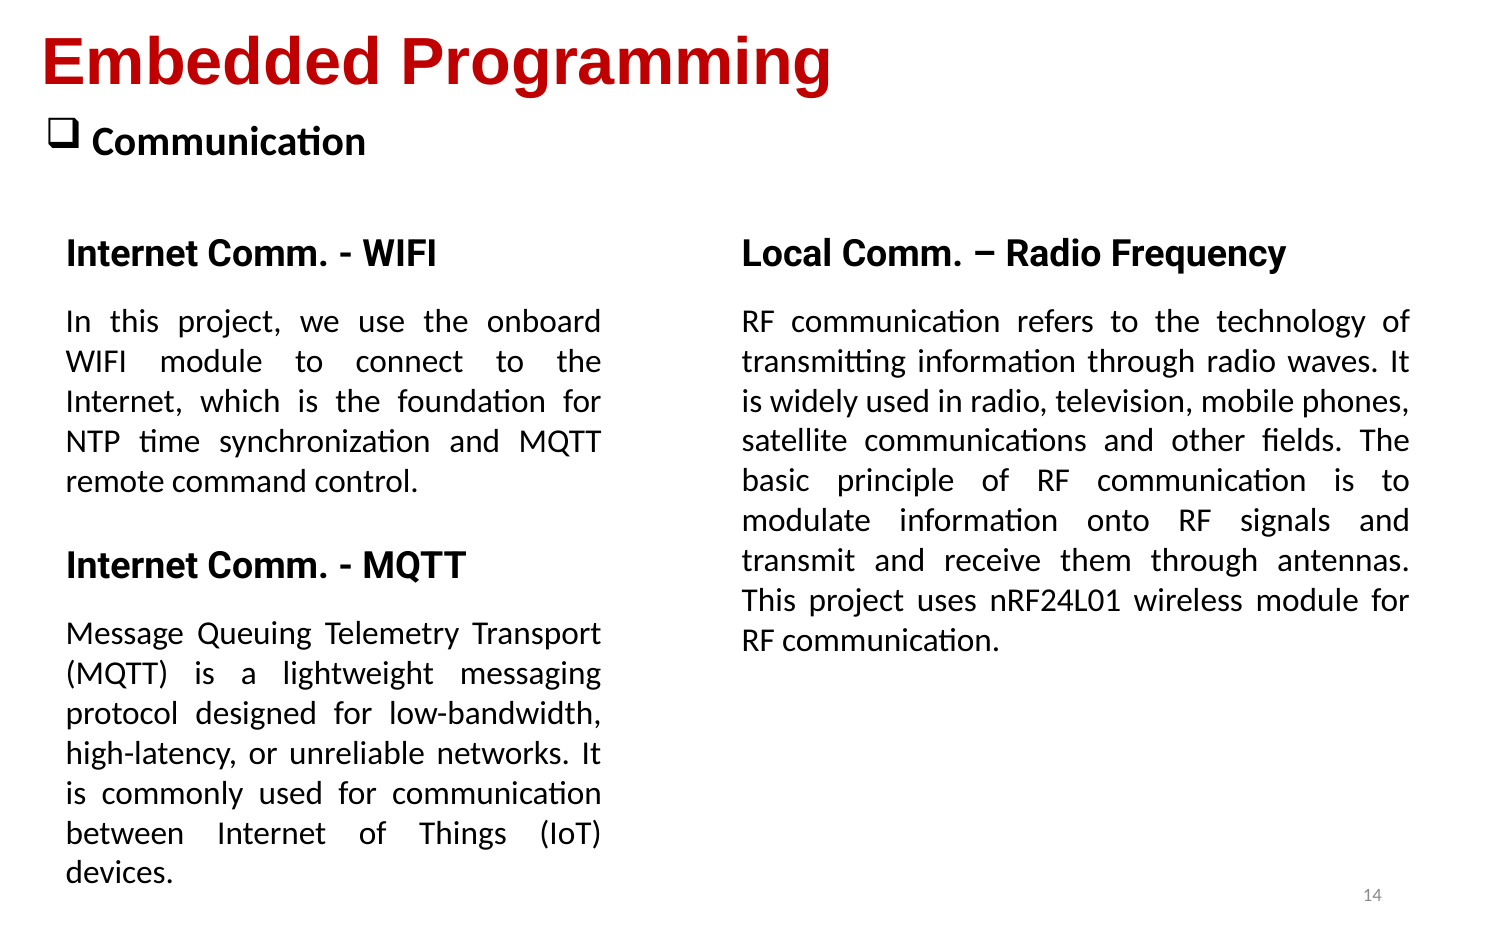

Embedded Programming
Communication
Local Comm. – Radio Frequency
Internet Comm. - WIFI
RF communication refers to the technology of transmitting information through radio waves. It is widely used in radio, television, mobile phones, satellite communications and other fields. The basic principle of RF communication is to modulate information onto RF signals and transmit and receive them through antennas. This project uses nRF24L01 wireless module for RF communication.
In this project, we use the onboard WIFI module to connect to the Internet, which is the foundation for NTP time synchronization and MQTT remote command control.
Internet Comm. - MQTT
Message Queuing Telemetry Transport (MQTT) is a lightweight messaging protocol designed for low-bandwidth, high-latency, or unreliable networks. It is commonly used for communication between Internet of Things (IoT) devices.
14